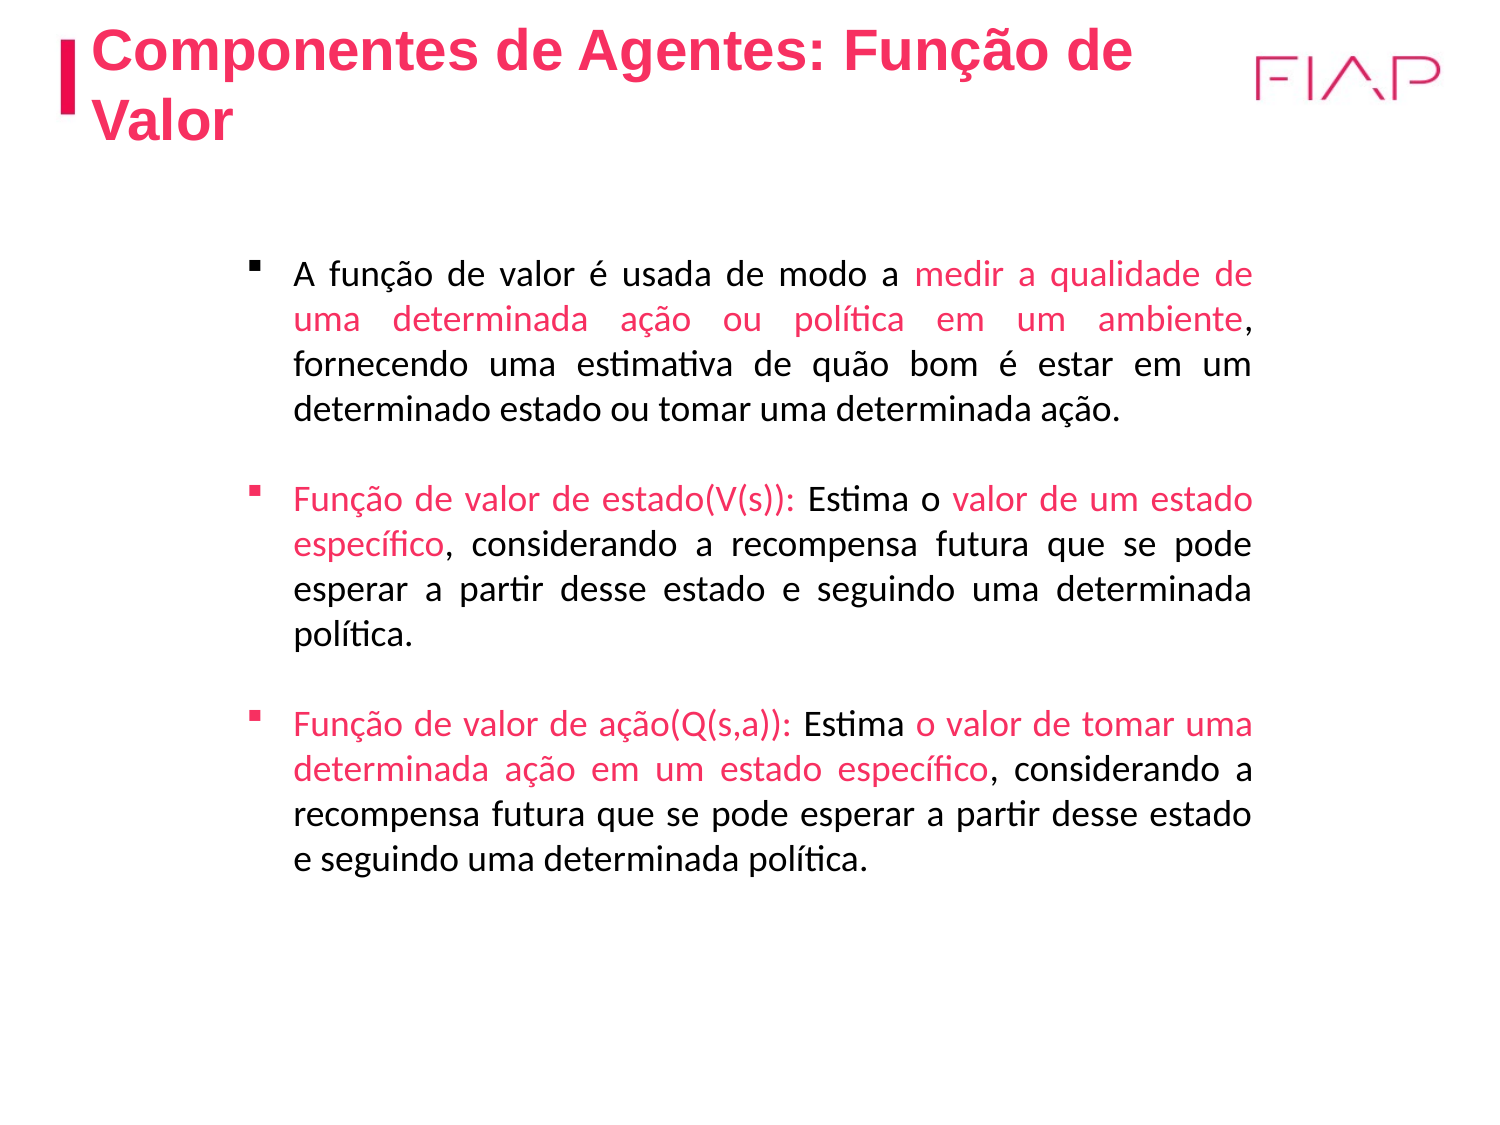

# Componentes de Agentes: Função de Valor

A função de valor é usada de modo a medir a qualidade de uma determinada ação ou política em um ambiente, fornecendo uma estimativa de quão bom é estar em um determinado estado ou tomar uma determinada ação.

Função de valor de estado(V(s)): Estima o valor de um estado específico, considerando a recompensa futura que se pode esperar a partir desse estado e seguindo uma determinada política.

Função de valor de ação(Q(s,a)): Estima o valor de tomar uma determinada ação em um estado específico, considerando a recompensa futura que se pode esperar a partir desse estado e seguindo uma determinada política.